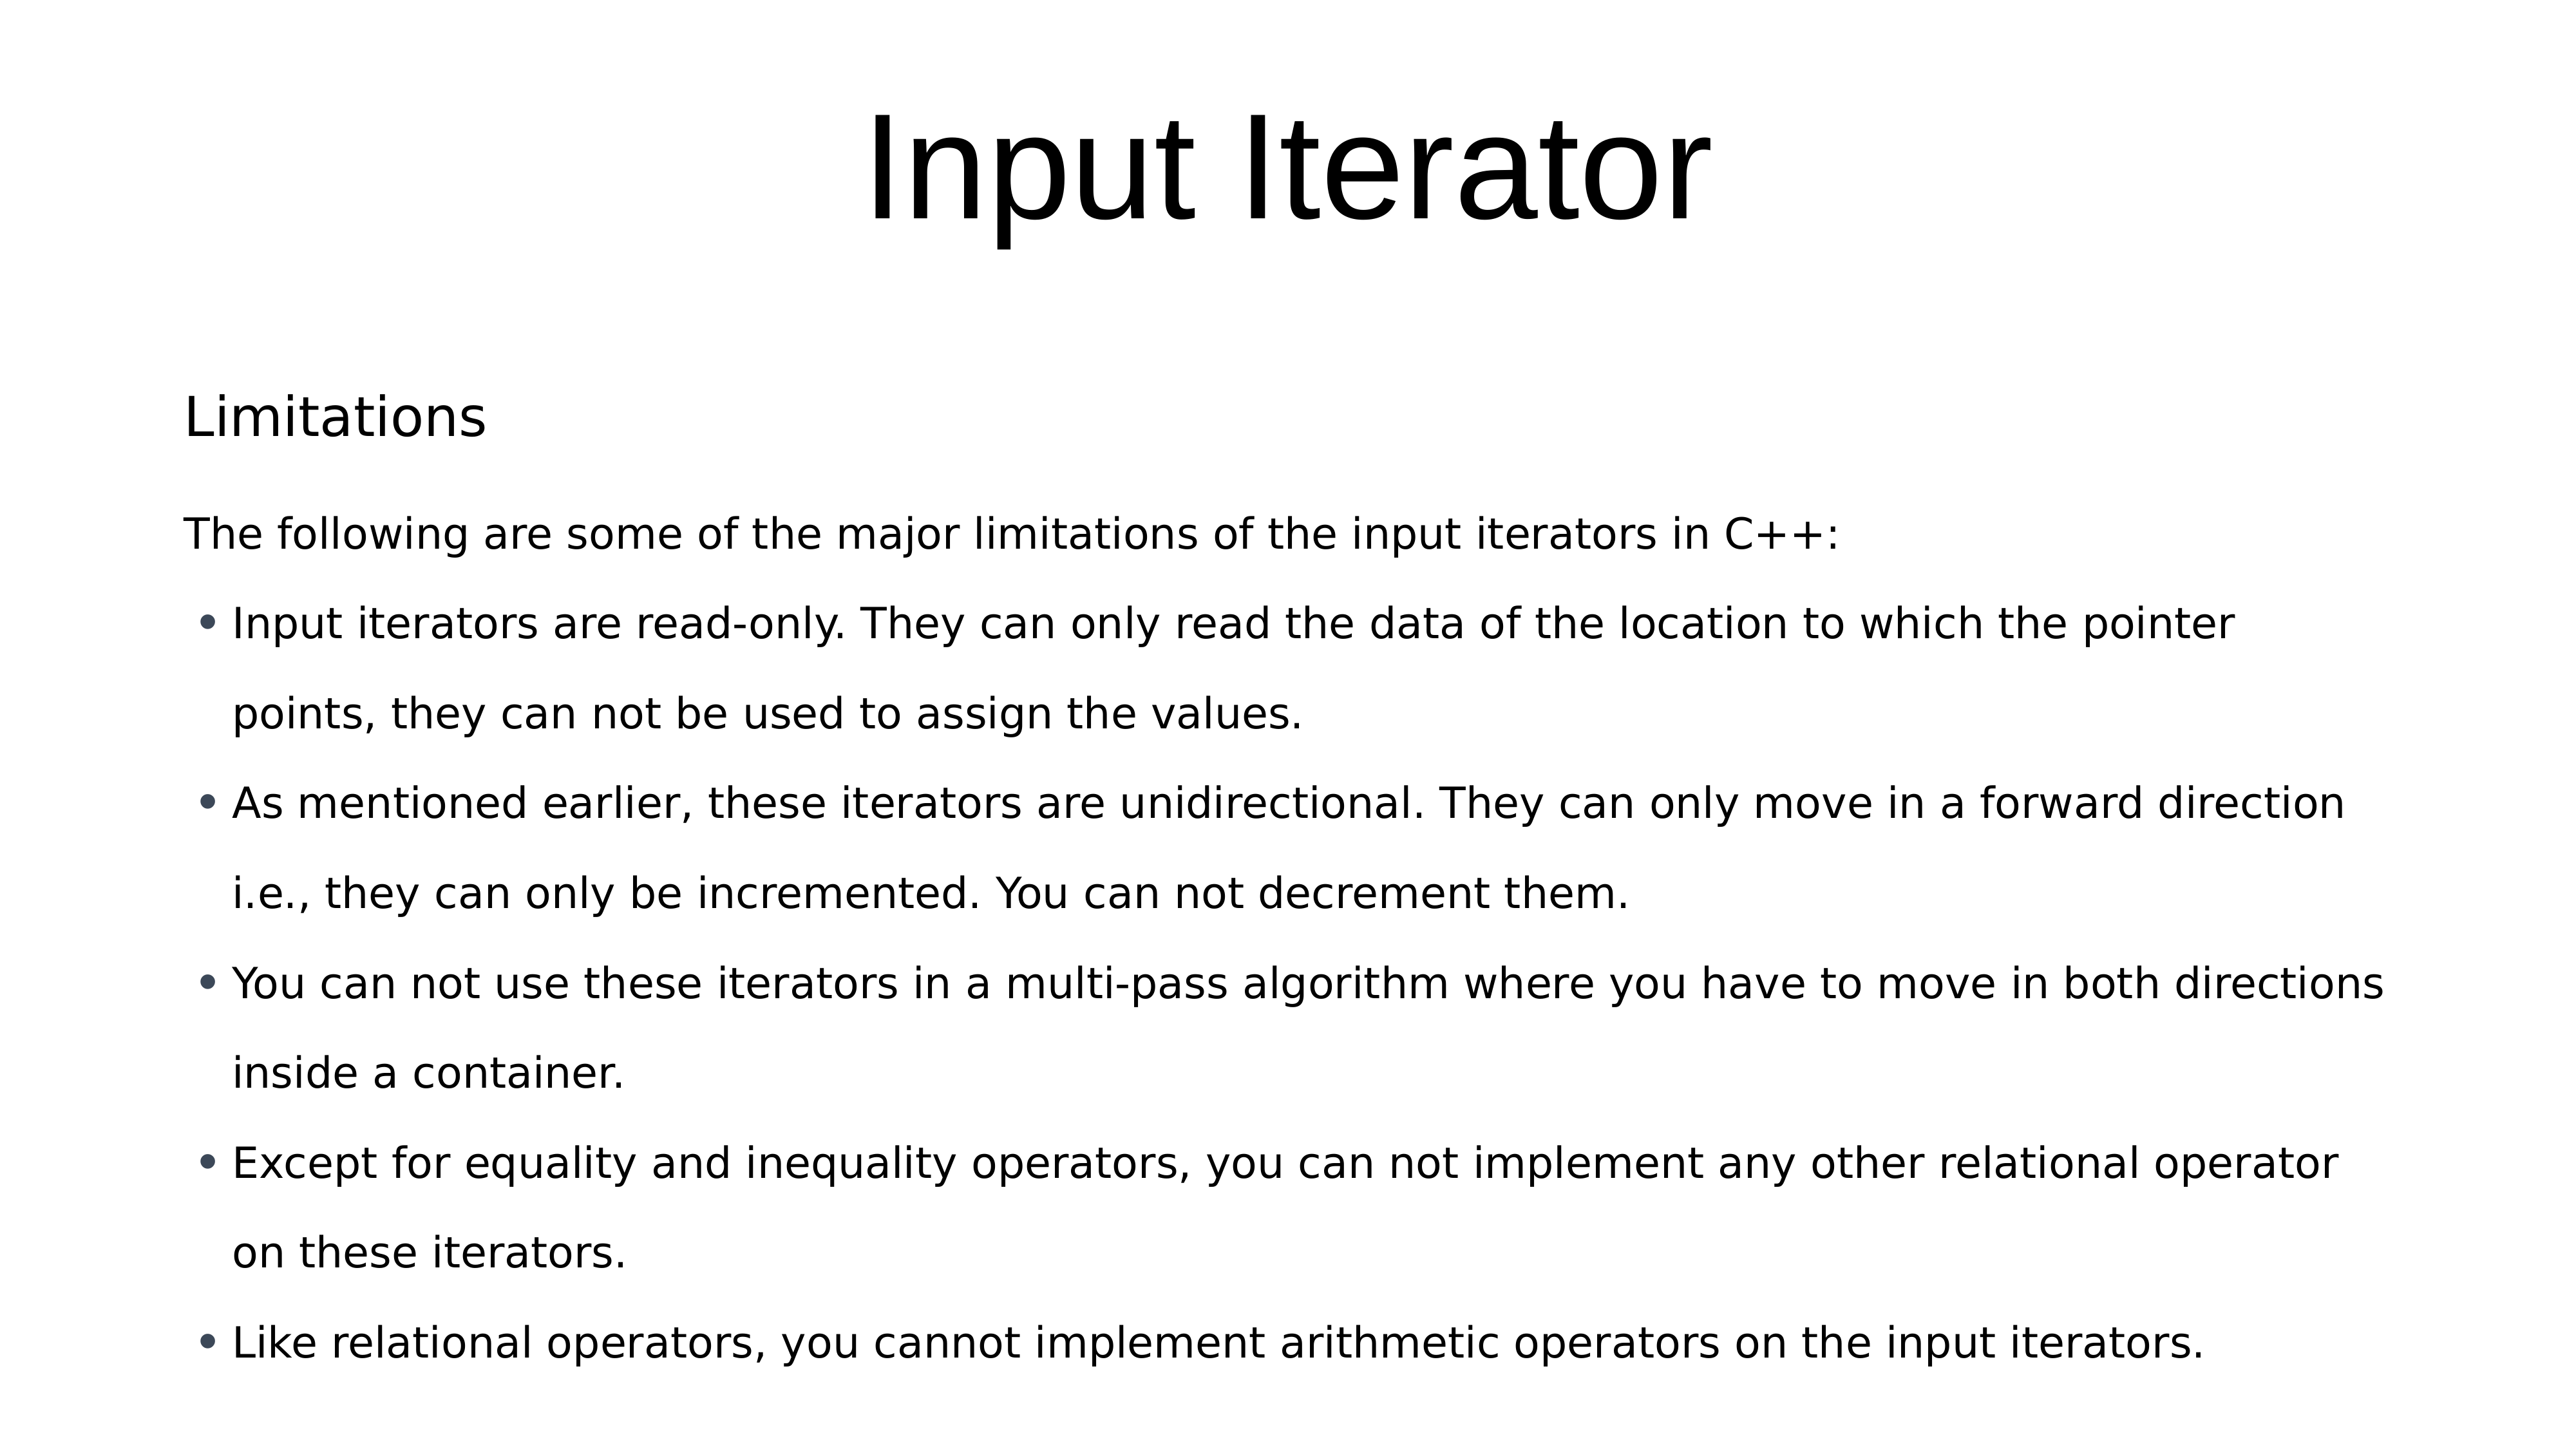

# Input Iterator

Limitations
The following are some of the major limitations of the input iterators in C++:
Input iterators are read-only. They can only read the data of the location to which the pointer points, they can not be used to assign the values.
As mentioned earlier, these iterators are unidirectional. They can only move in a forward direction i.e., they can only be incremented. You can not decrement them.
You can not use these iterators in a multi-pass algorithm where you have to move in both directions inside a container.
Except for equality and inequality operators, you can not implement any other relational operator on these iterators.
Like relational operators, you cannot implement arithmetic operators on the input iterators.